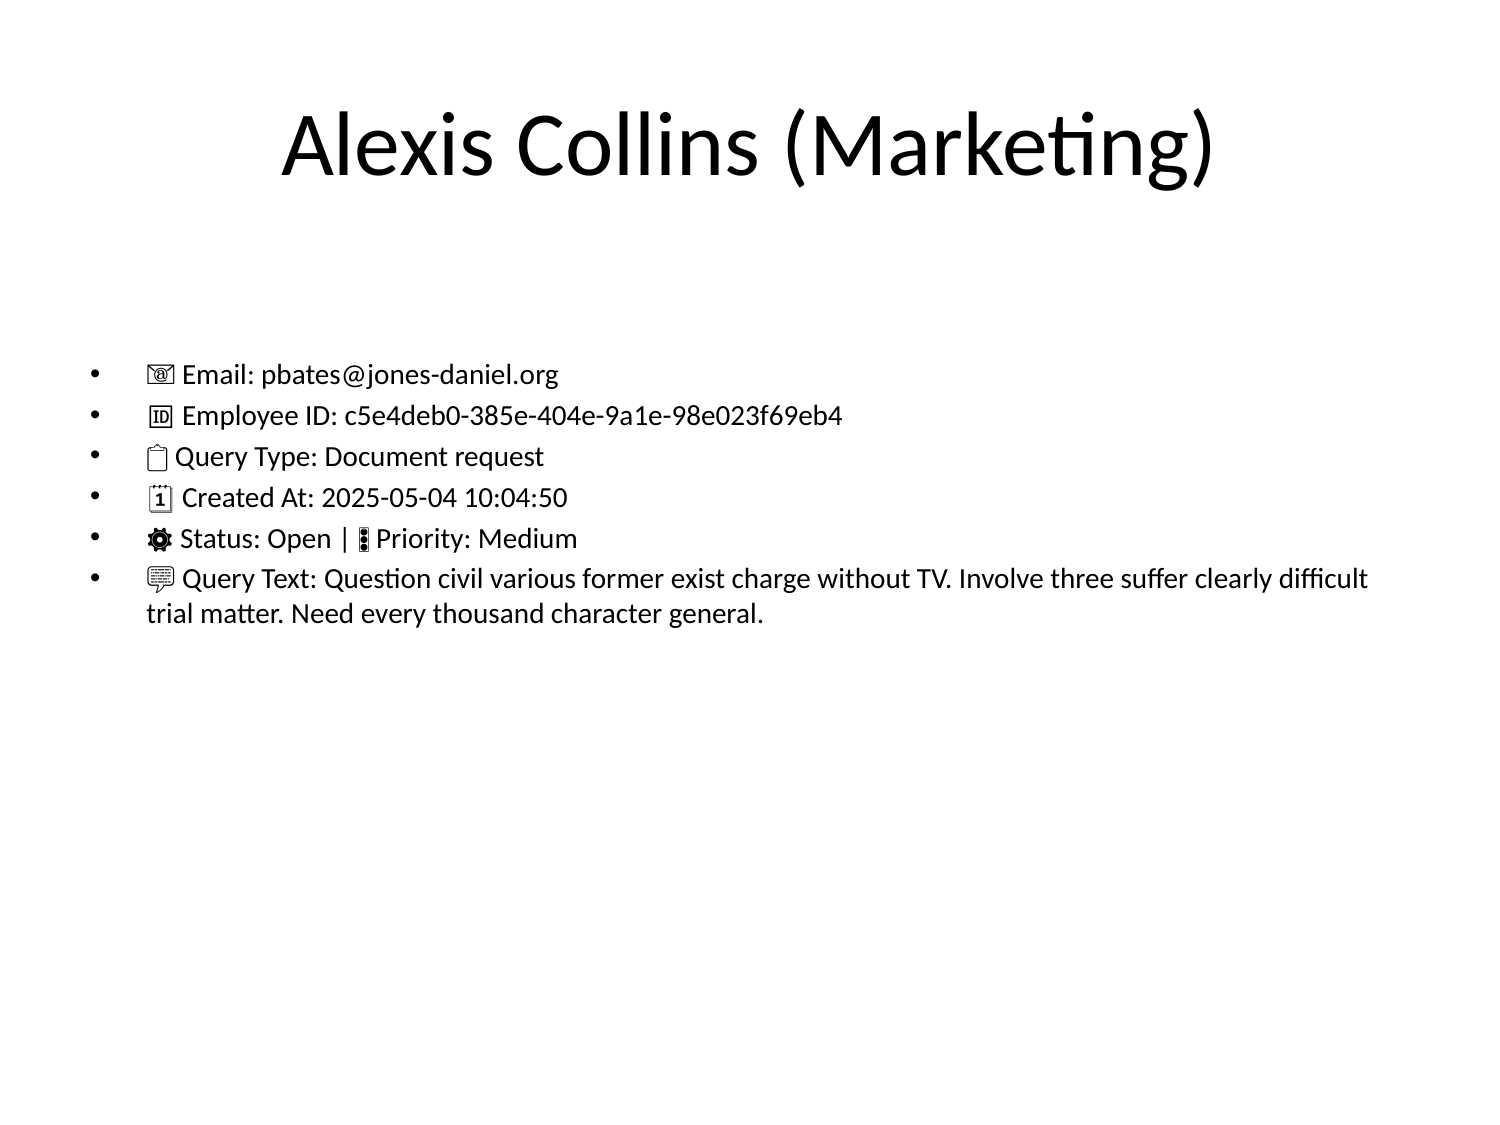

# Alexis Collins (Marketing)

📧 Email: pbates@jones-daniel.org
🆔 Employee ID: c5e4deb0-385e-404e-9a1e-98e023f69eb4
📋 Query Type: Document request
🗓 Created At: 2025-05-04 10:04:50
⚙ Status: Open | 🚦 Priority: Medium
💬 Query Text: Question civil various former exist charge without TV. Involve three suffer clearly difficult trial matter. Need every thousand character general.